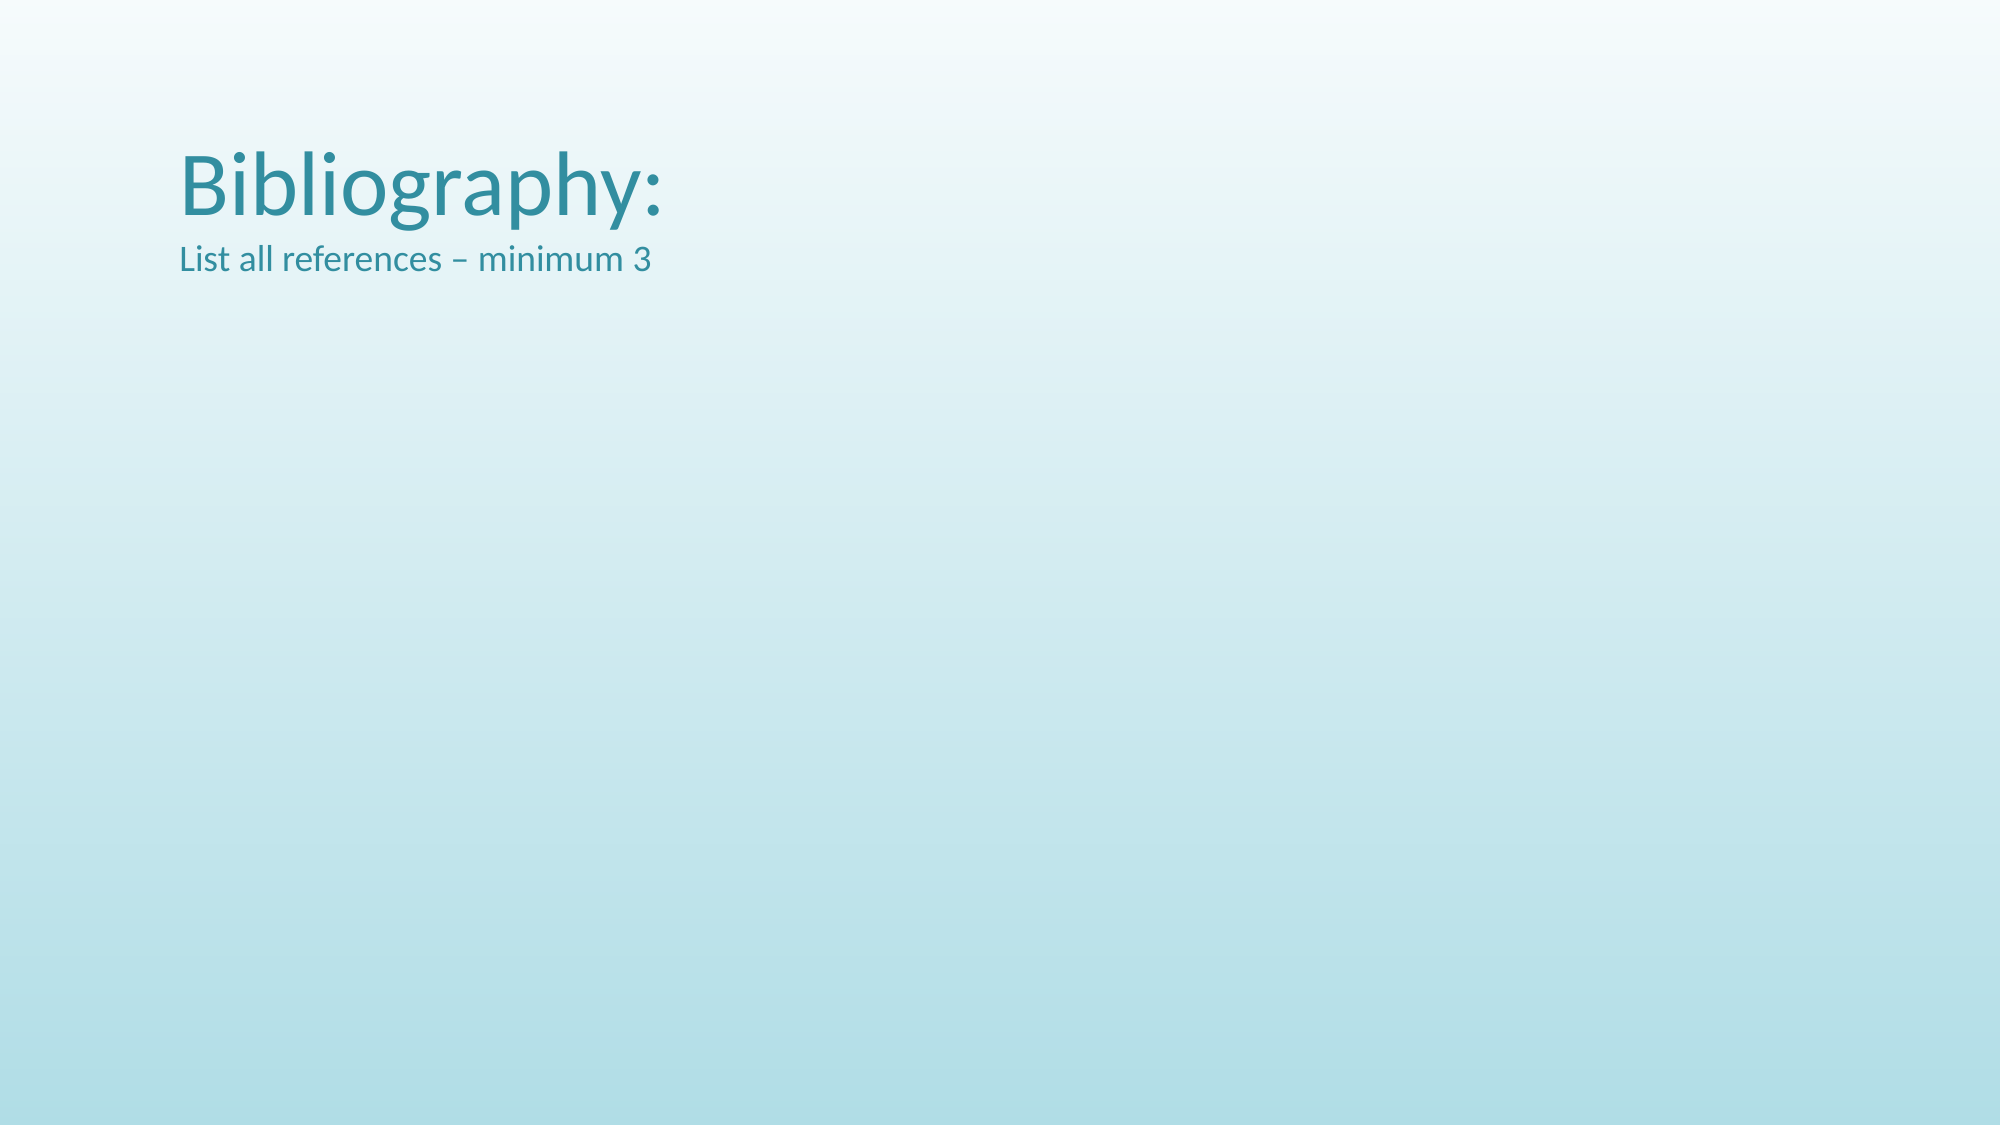

Bibliography:
List all references – minimum 3